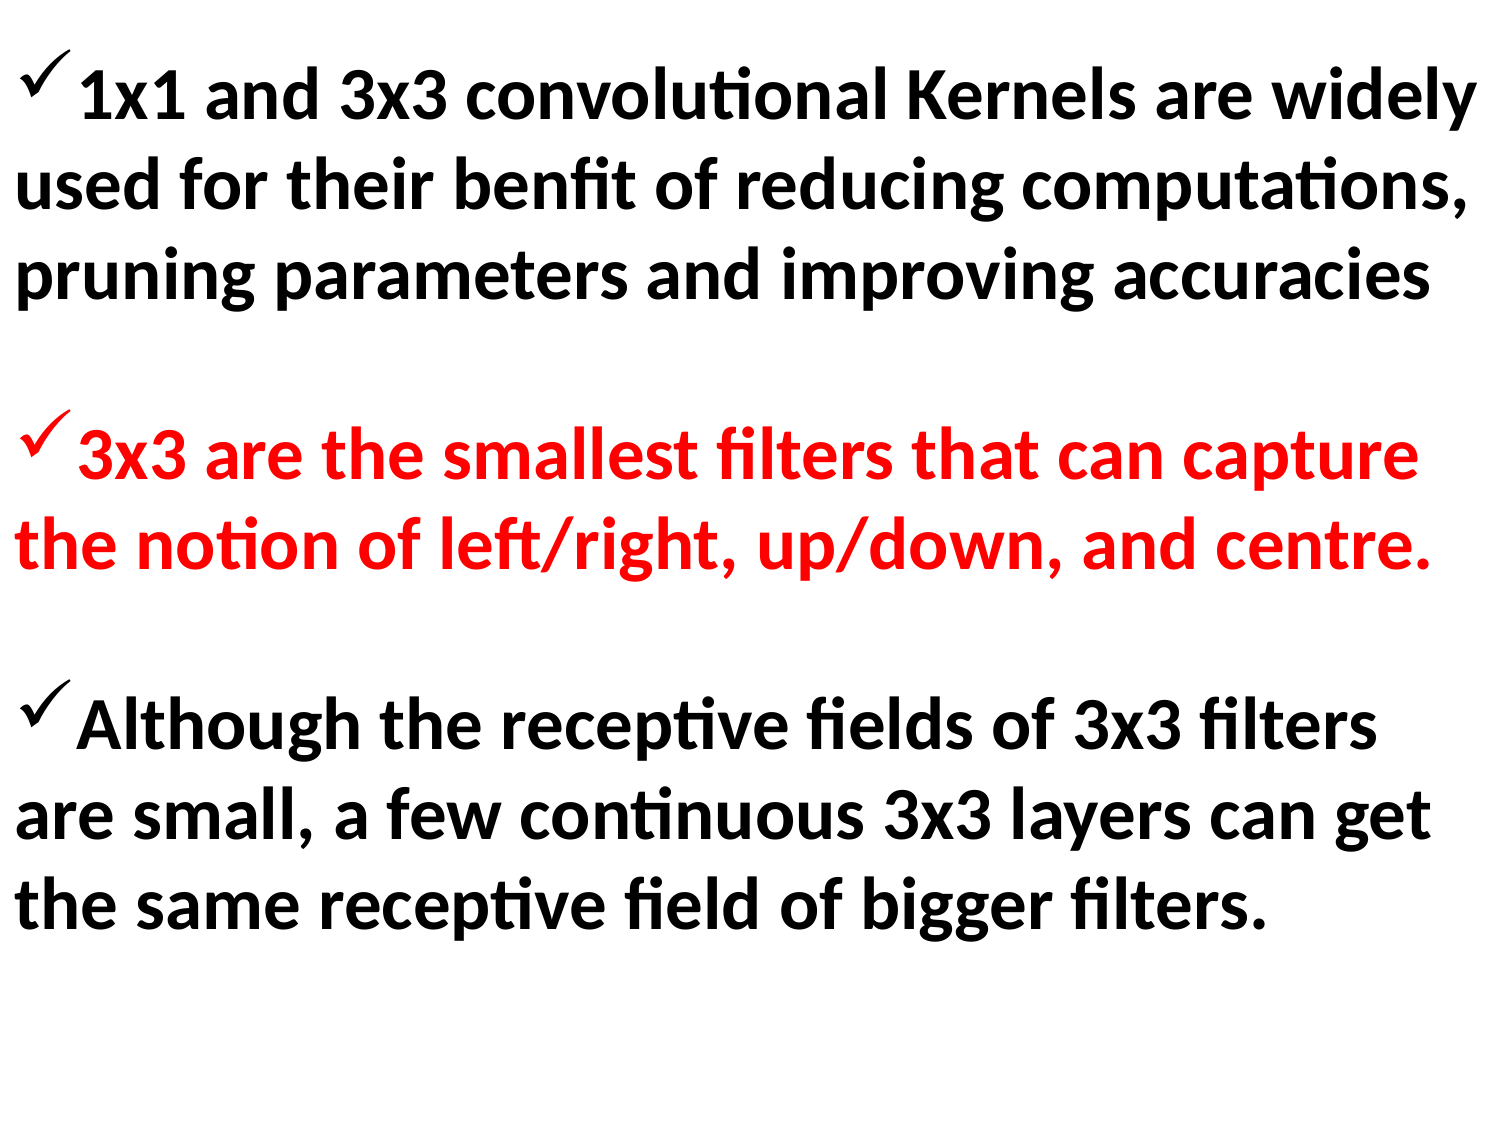

1x1 and 3x3 convolutional Kernels are widely used for their benfit of reducing computations, pruning parameters and improving accuracies

3x3 are the smallest filters that can capture the notion of left/right, up/down, and centre.

Although the receptive fields of 3x3 filters are small, a few continuous 3x3 layers can get the same receptive field of bigger filters.